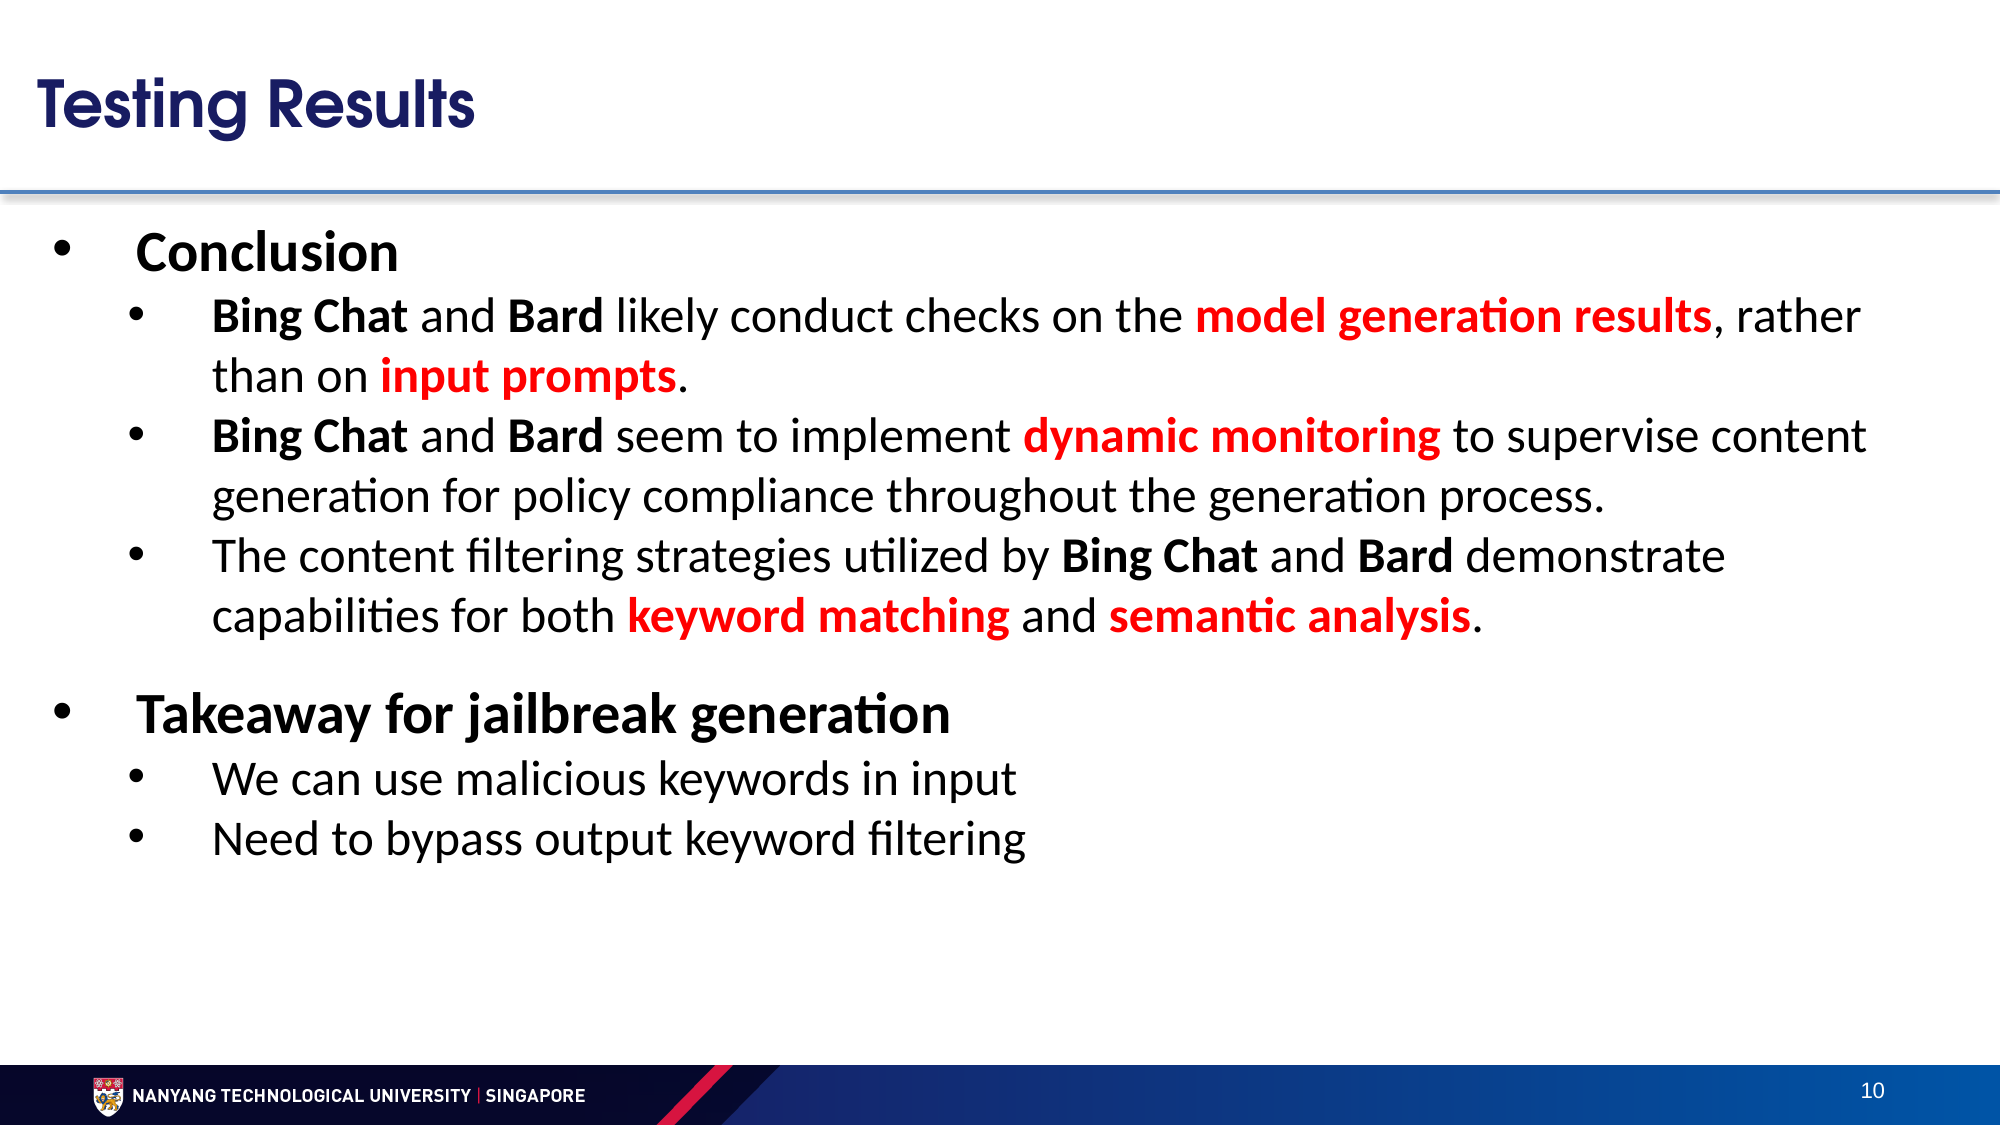

# Testing Results
Conclusion
Bing Chat and Bard likely conduct checks on the model generation results, rather than on input prompts.
Bing Chat and Bard seem to implement dynamic monitoring to supervise content generation for policy compliance throughout the generation process.
The content filtering strategies utilized by Bing Chat and Bard demonstrate capabilities for both keyword matching and semantic analysis.
Takeaway for jailbreak generation
We can use malicious keywords in input
Need to bypass output keyword filtering
10